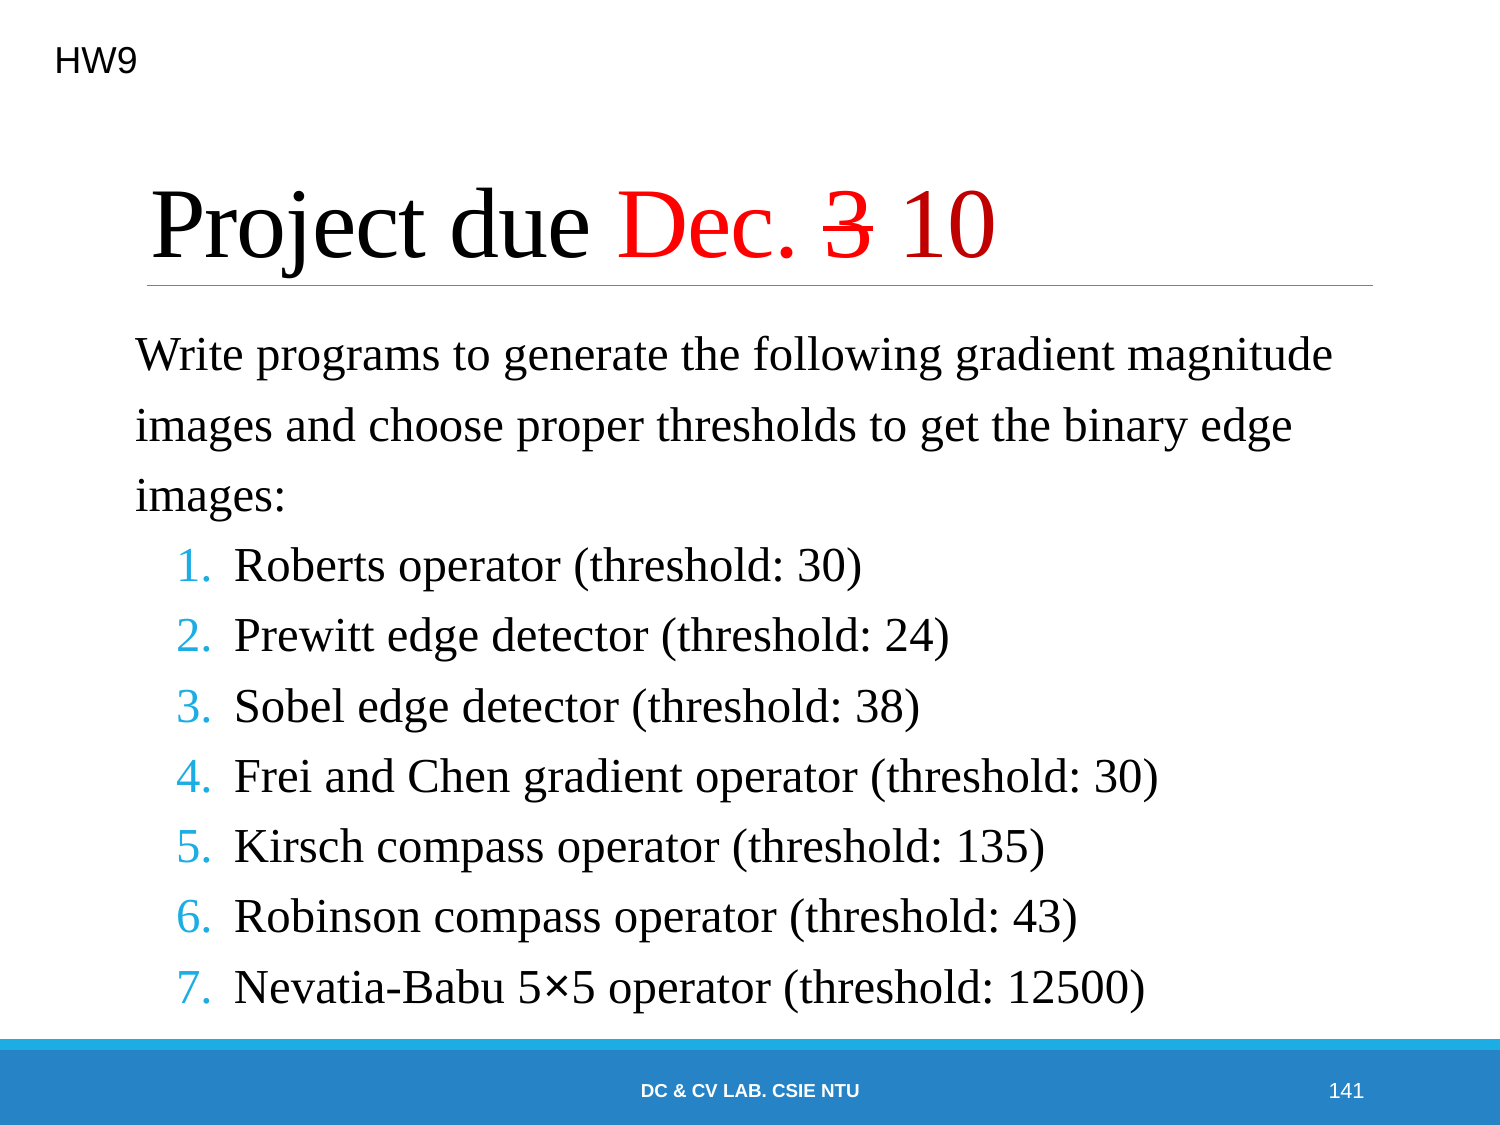

HW9
# Project due Dec. 3 10
Write programs to generate the following gradient magnitude images and choose proper thresholds to get the binary edge images:
Roberts operator (threshold: 30)
Prewitt edge detector (threshold: 24)
Sobel edge detector (threshold: 38)
Frei and Chen gradient operator (threshold: 30)
Kirsch compass operator (threshold: 135)
Robinson compass operator (threshold: 43)
Nevatia-Babu 5×5 operator (threshold: 12500)
DC & CV Lab. CSIE NTU
141